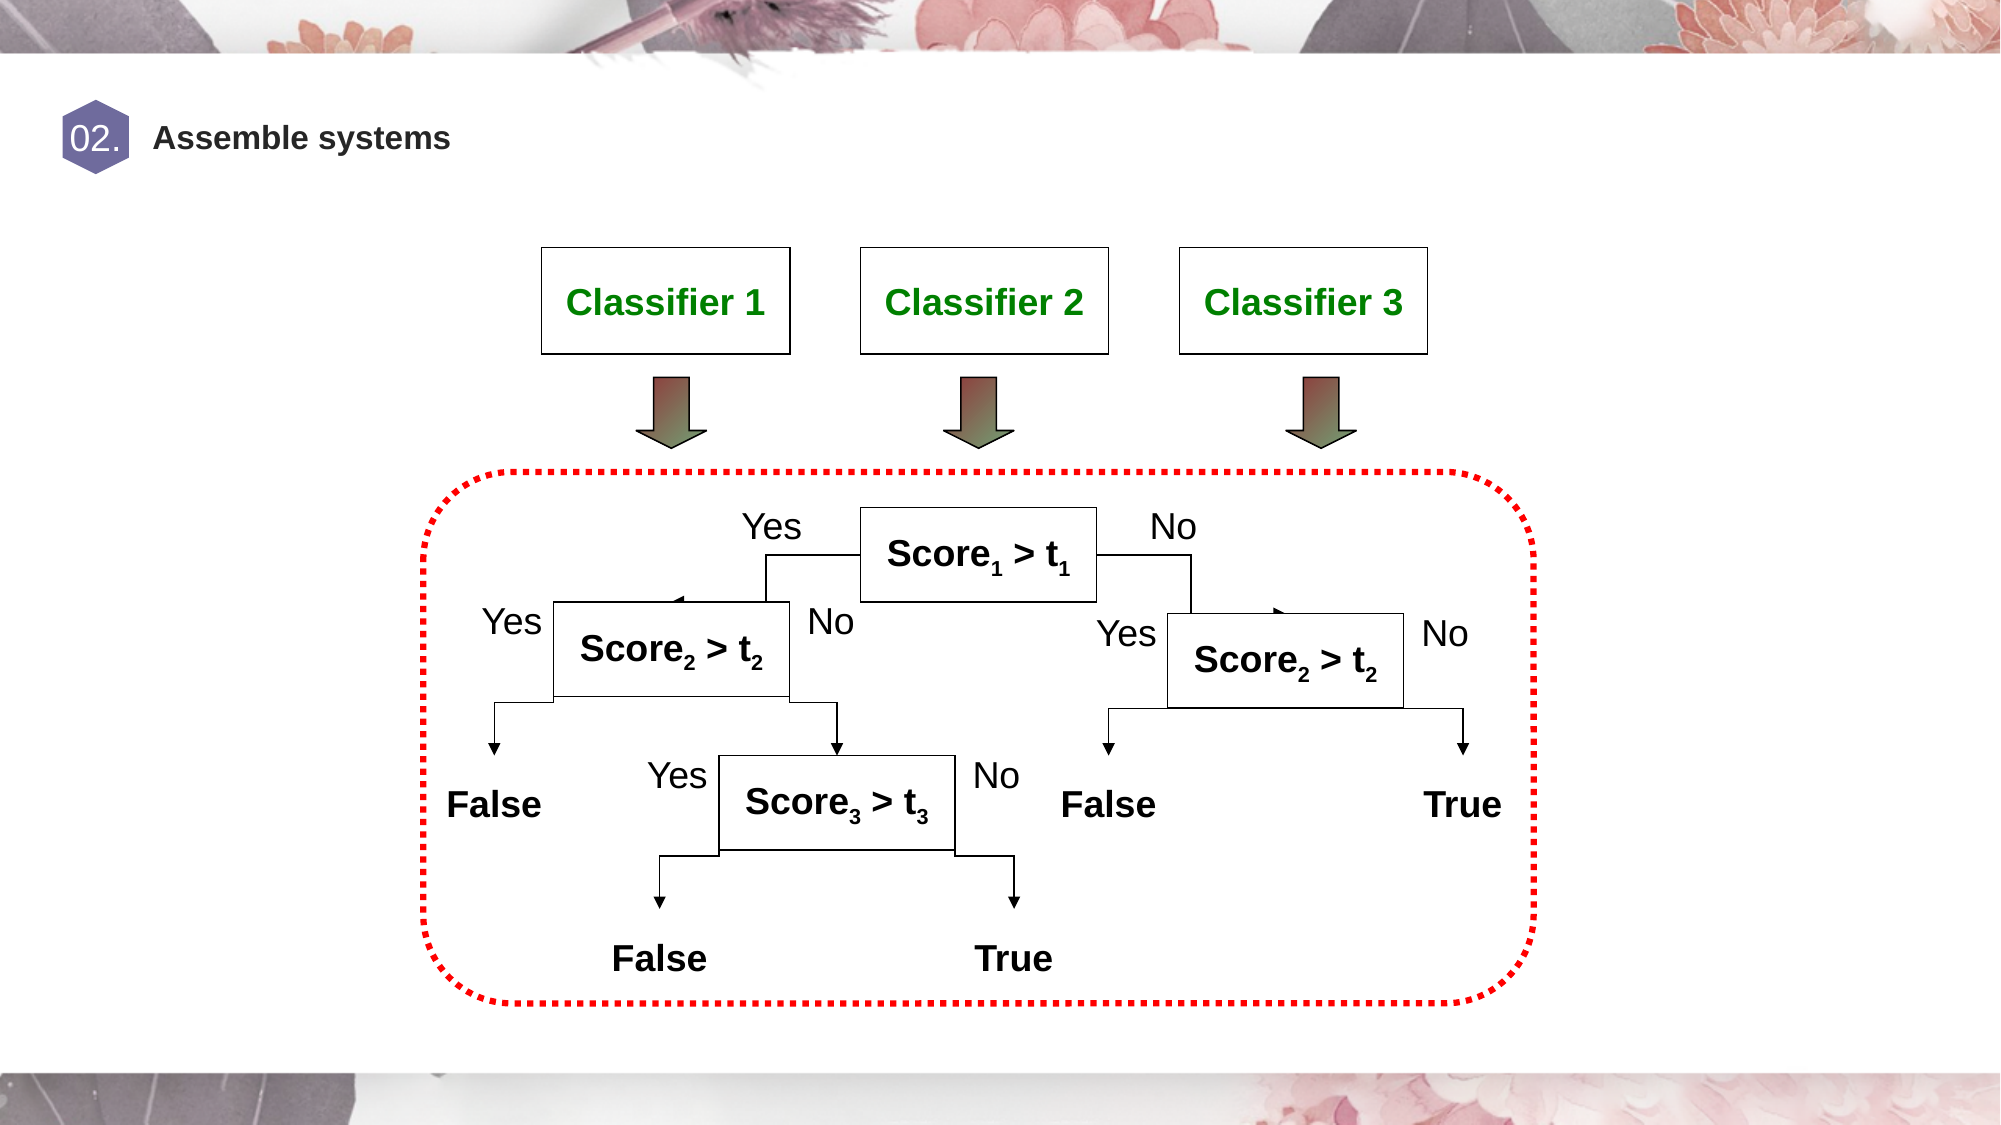

02.
Assemble systems
Classifier 1
Classifier 2
Classifier 3

Yes
Score1 > t1
No
Yes
Score2 > t2
Score2 > t2
Score2 > t2
No
Yes
Score2 > t2
No
False
Yes
Score3 > t3
Score3 > t3
No
False
True
False
True